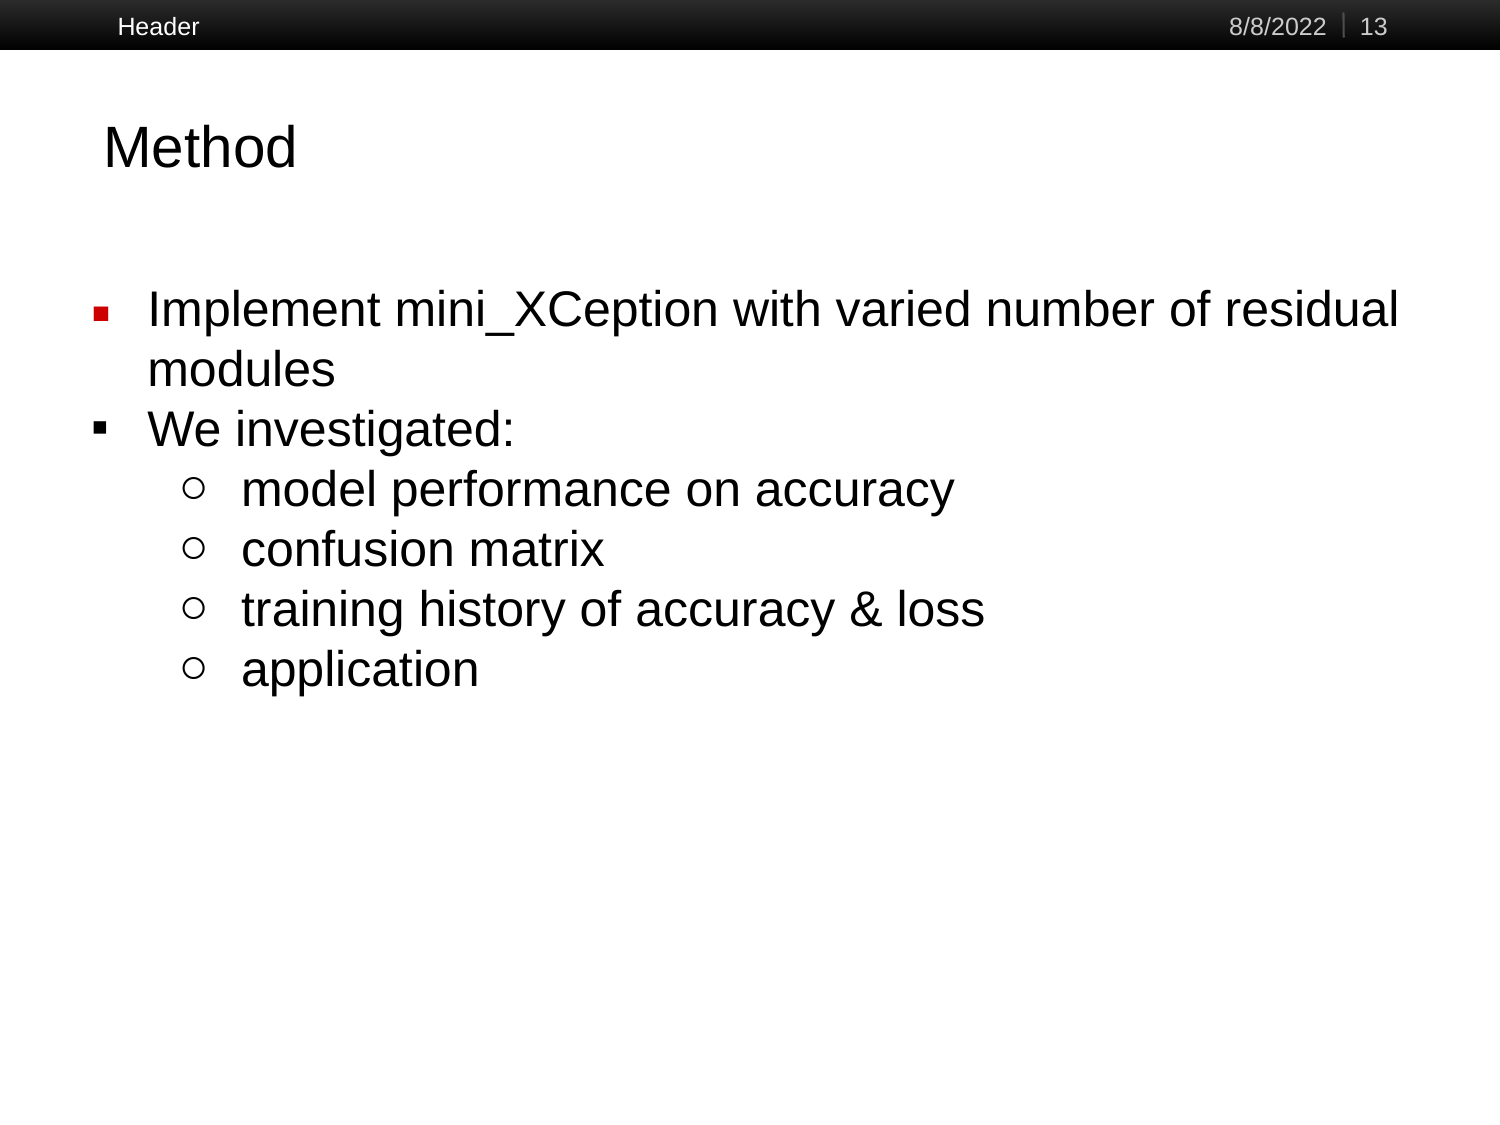

Header
8/8/2022
13
# Method
Implement mini_XCeption with varied number of residual modules
We investigated:
model performance on accuracy
confusion matrix
training history of accuracy & loss
application